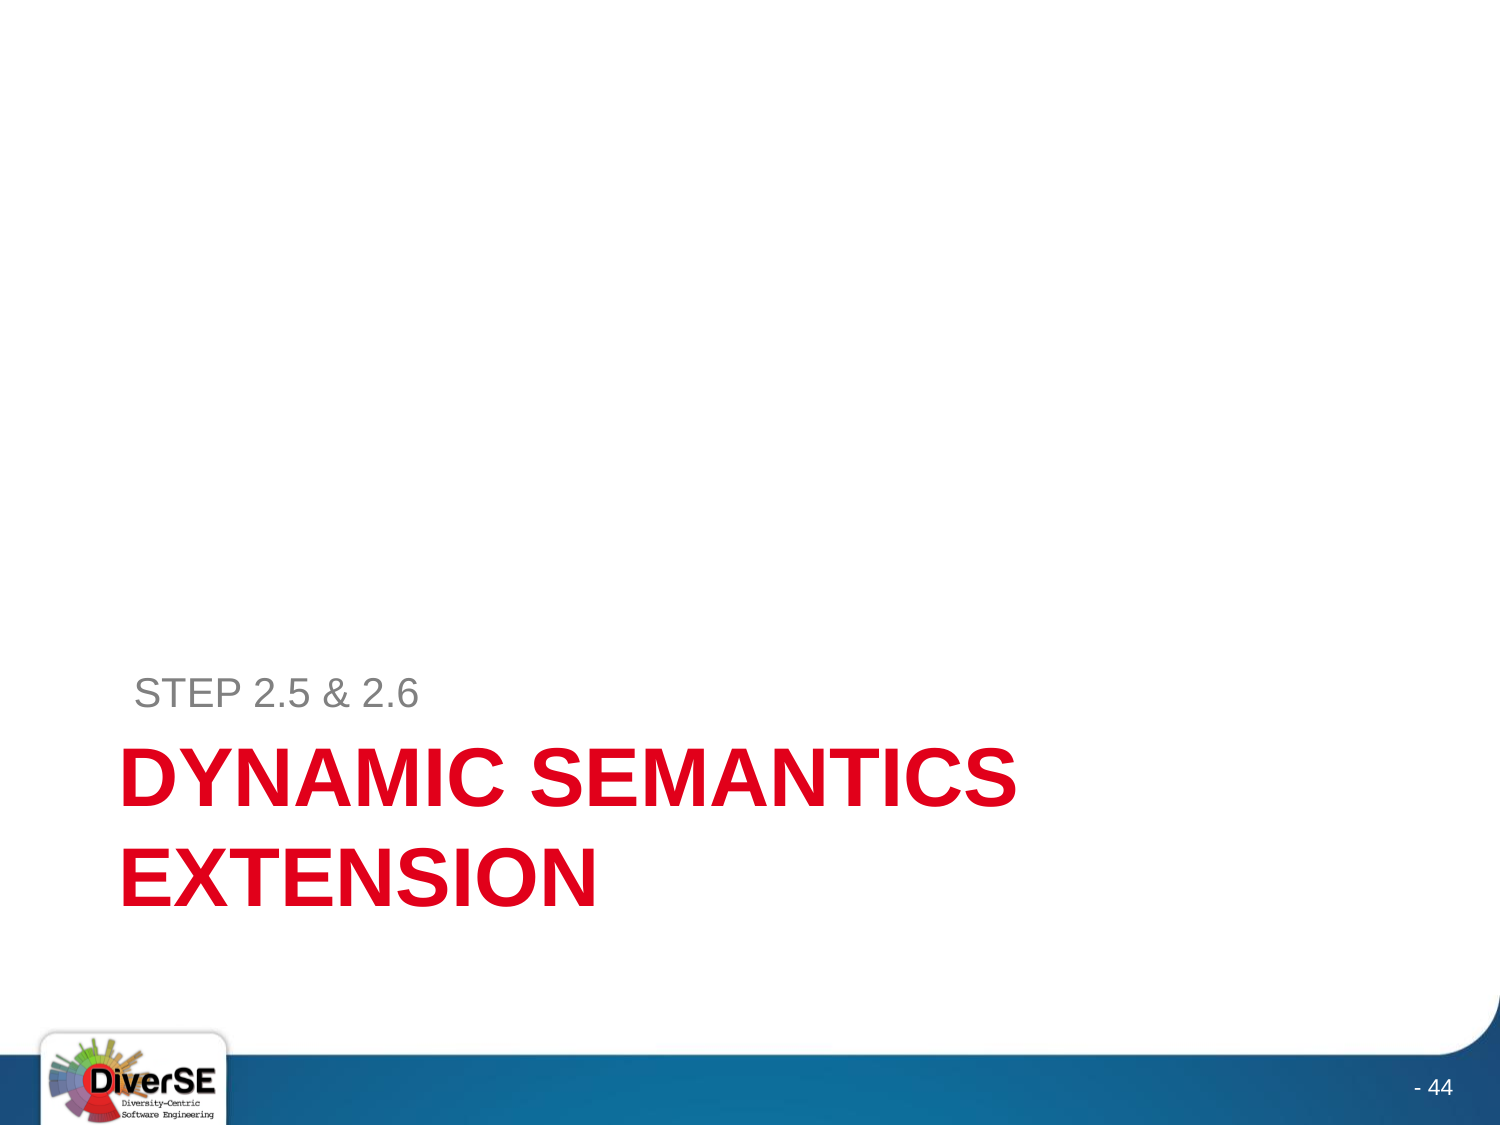

STEP 2.5 & 2.6
# DYNAMIC SEMANTICS EXTENSION
- 44